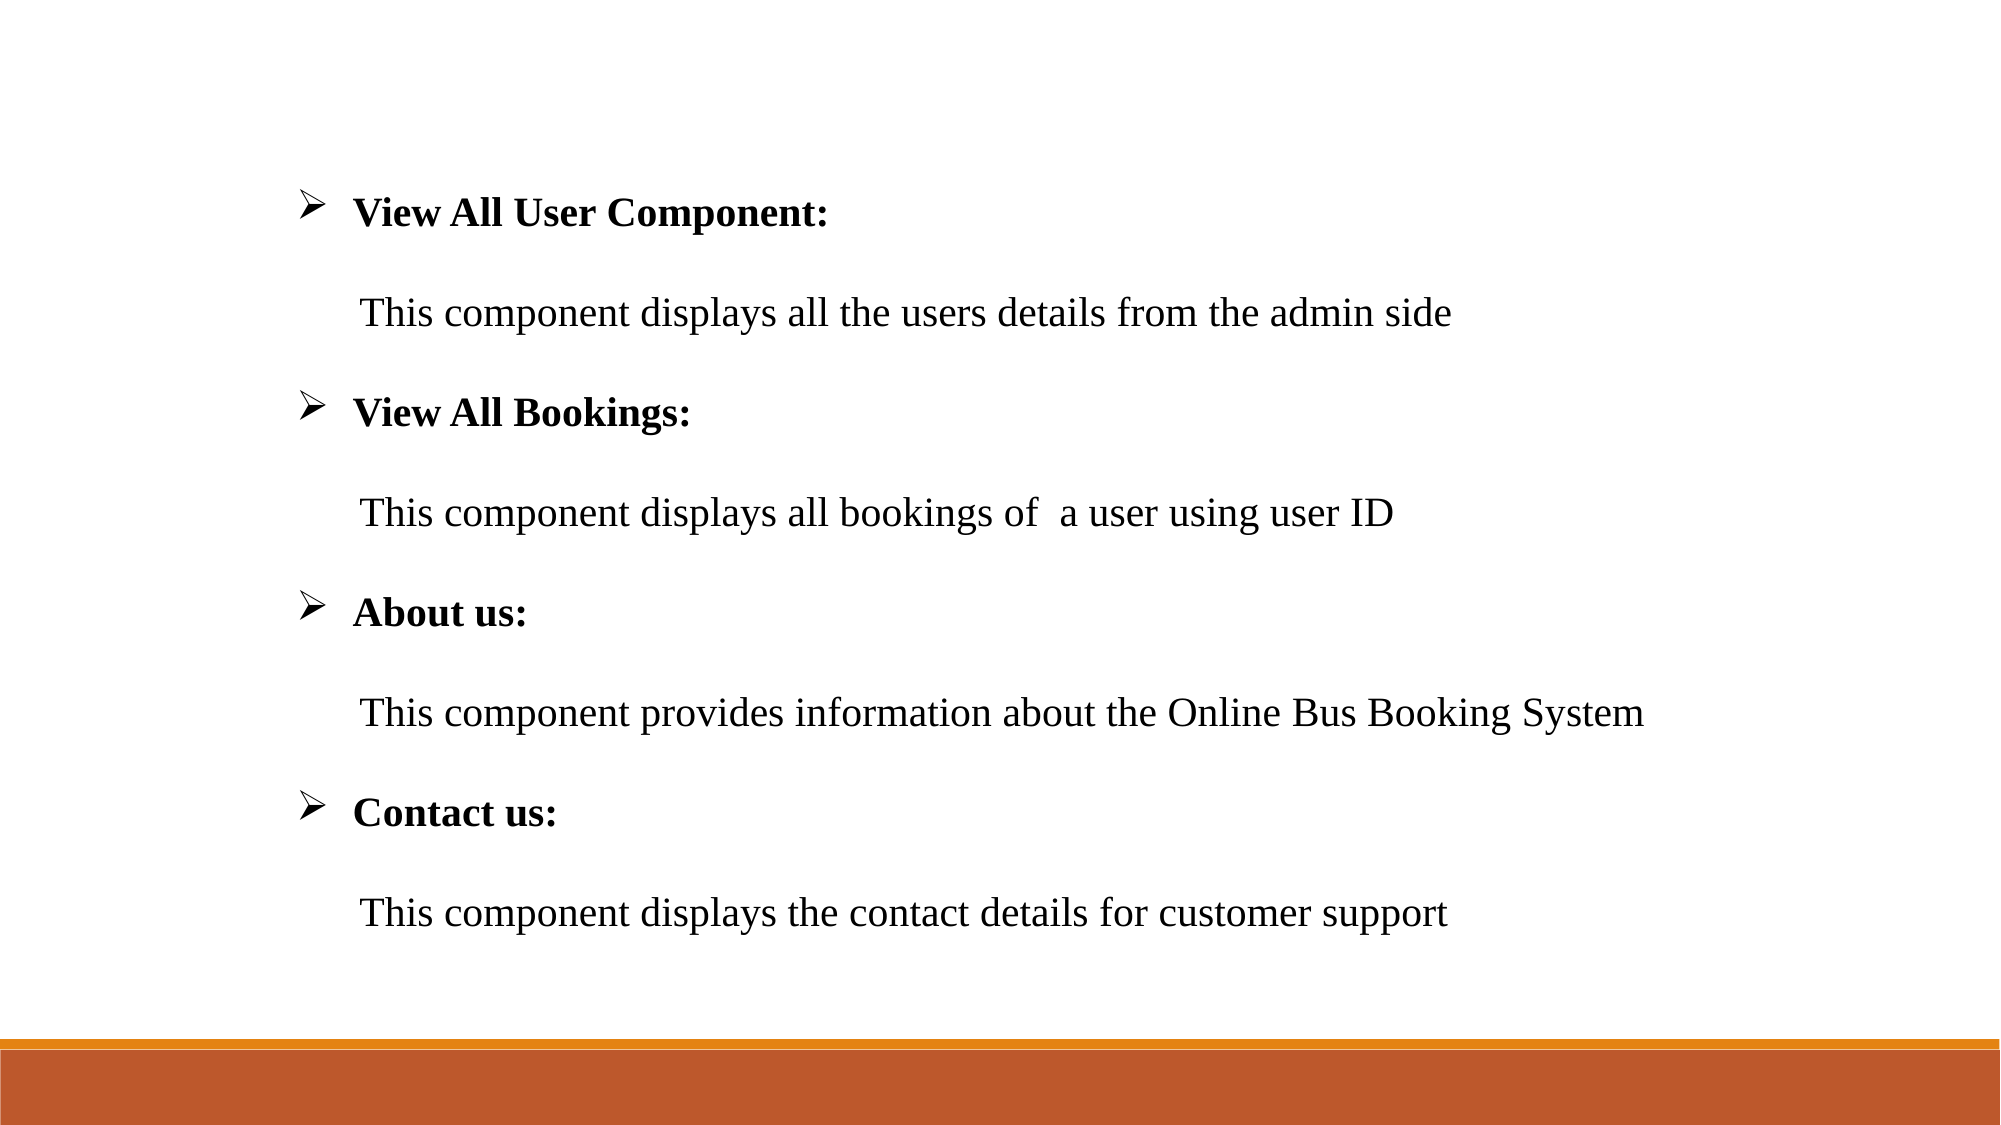

View All User Component:

      This component displays all the users details from the admin side

View All Bookings:

      This component displays all bookings of  a user using user ID

About us:

      This component provides information about the Online Bus Booking System

Contact us:

      This component displays the contact details for customer support